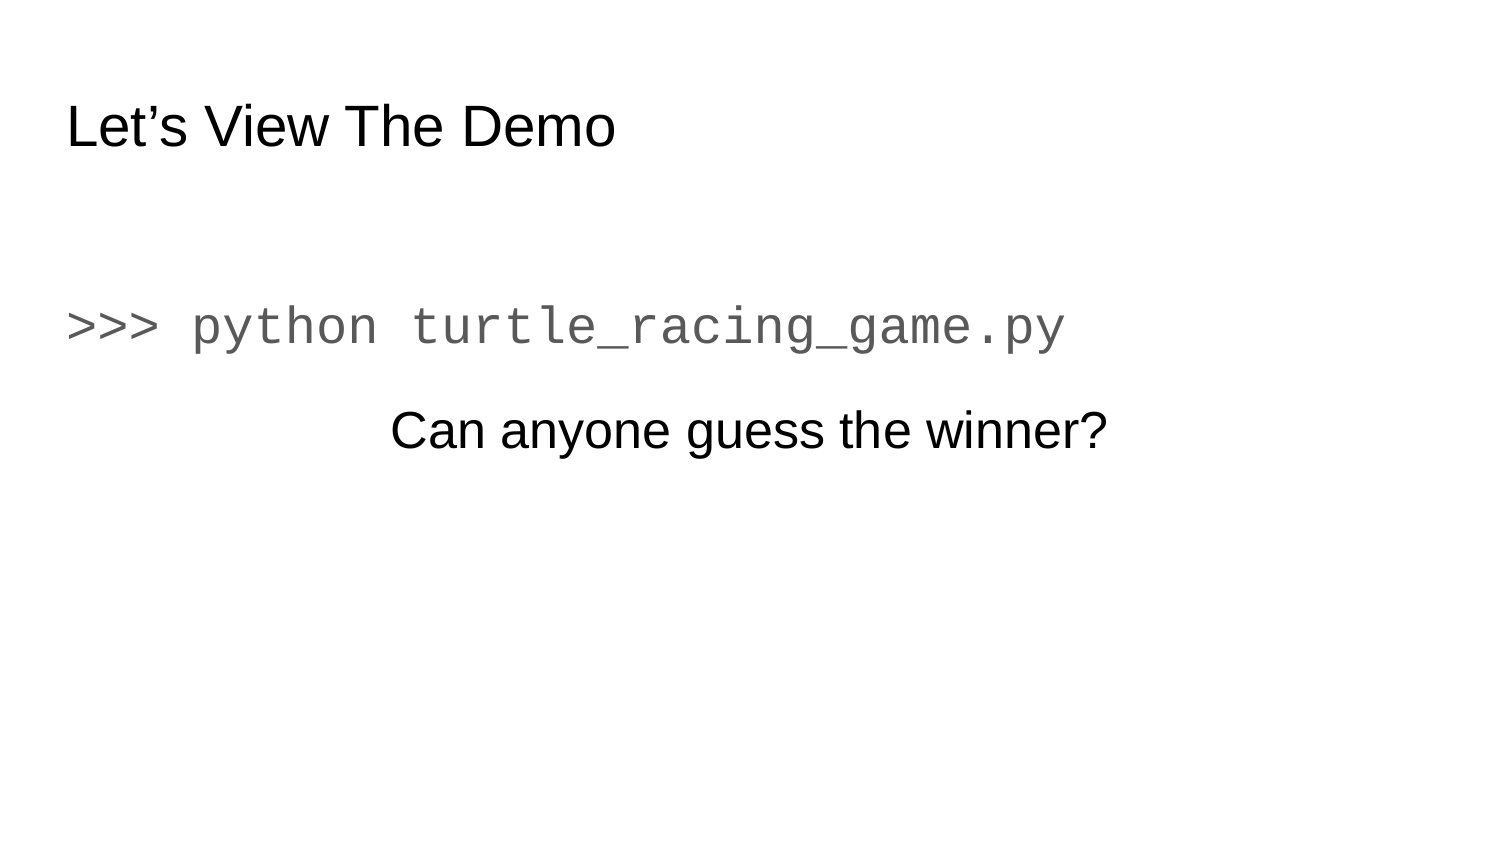

# Let’s View The Demo

>>> python turtle_racing_game.py
Can anyone guess the winner?